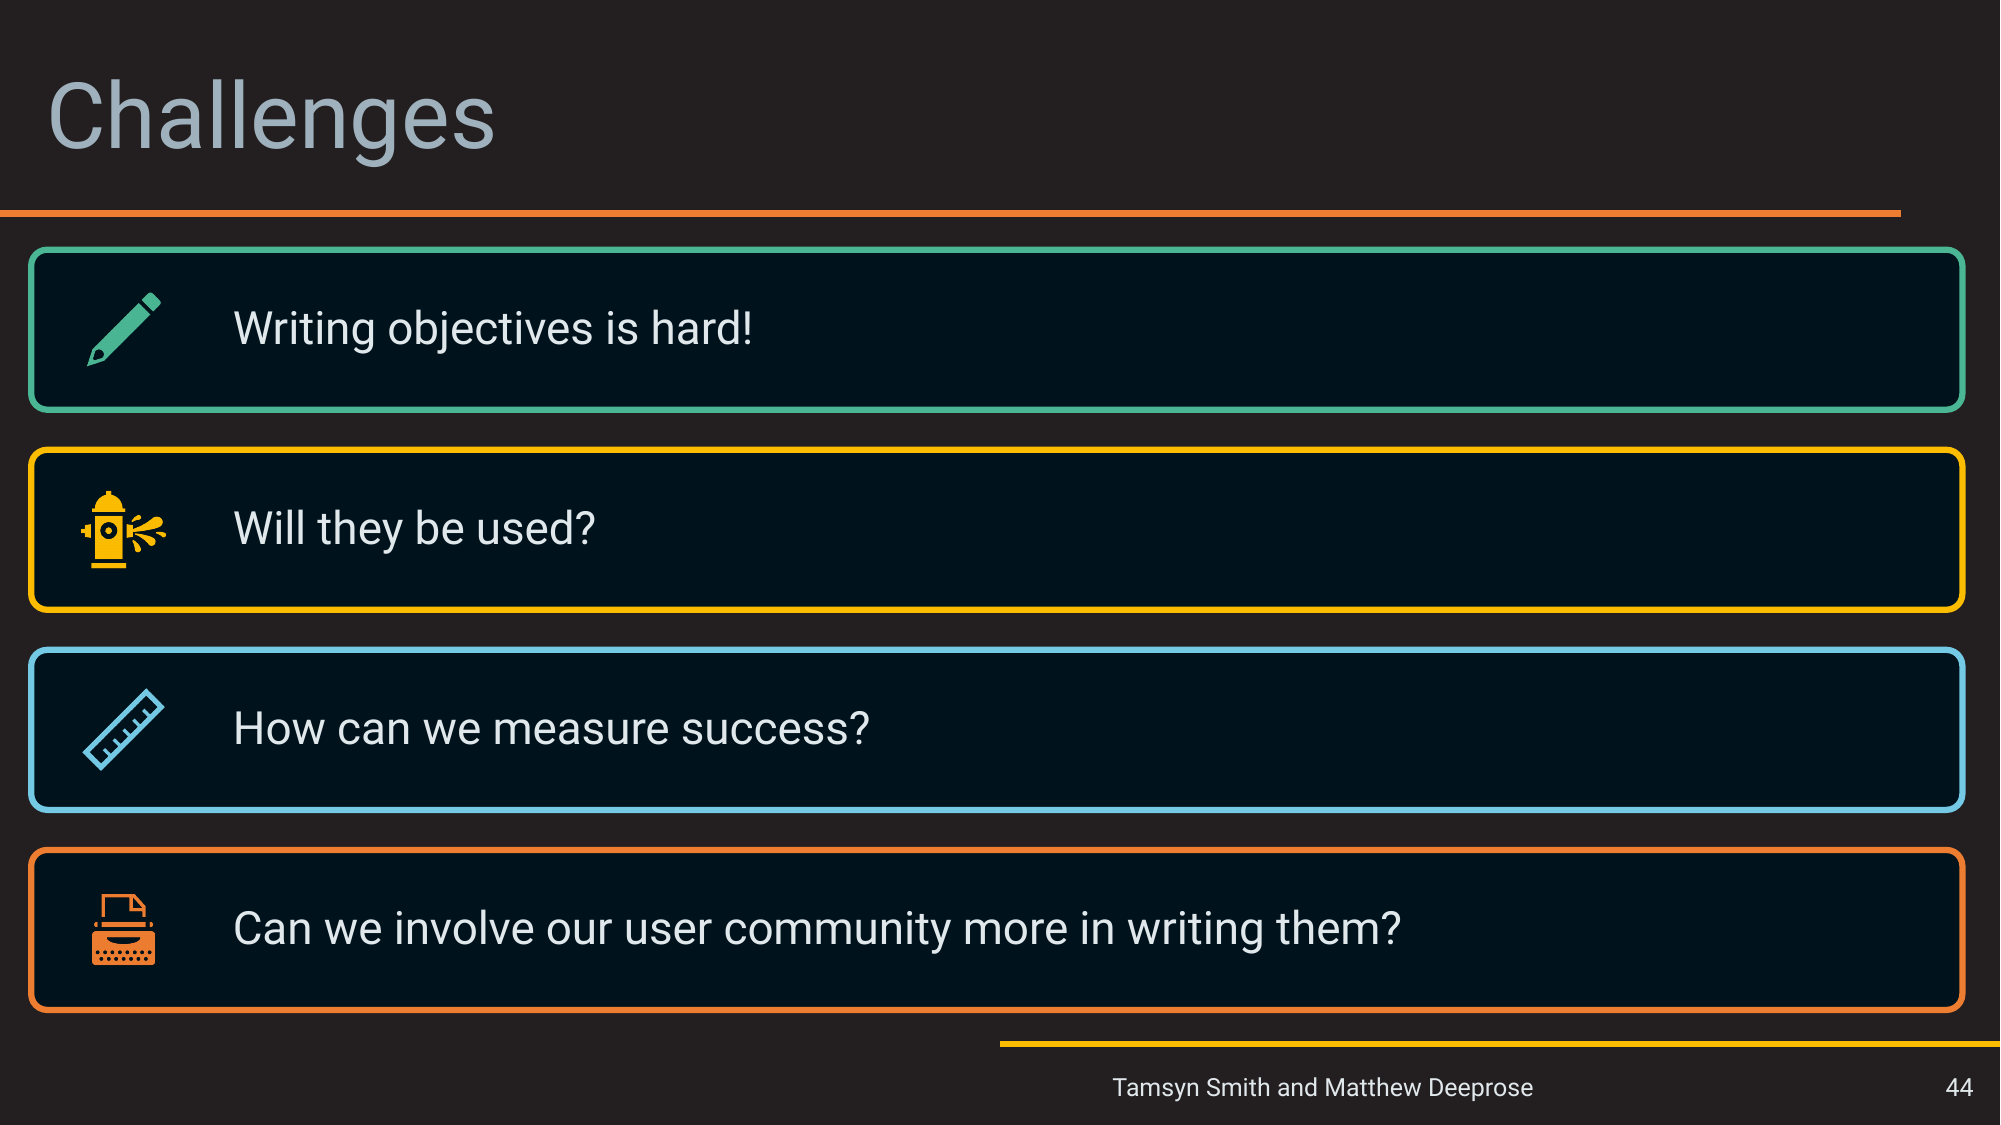

# Challenges

Writing objectives is hard!

Will they be used?

How can we measure success?

Can we involve our user community more in writing them?

44
Tamsyn Smith and Matthew Deeprose